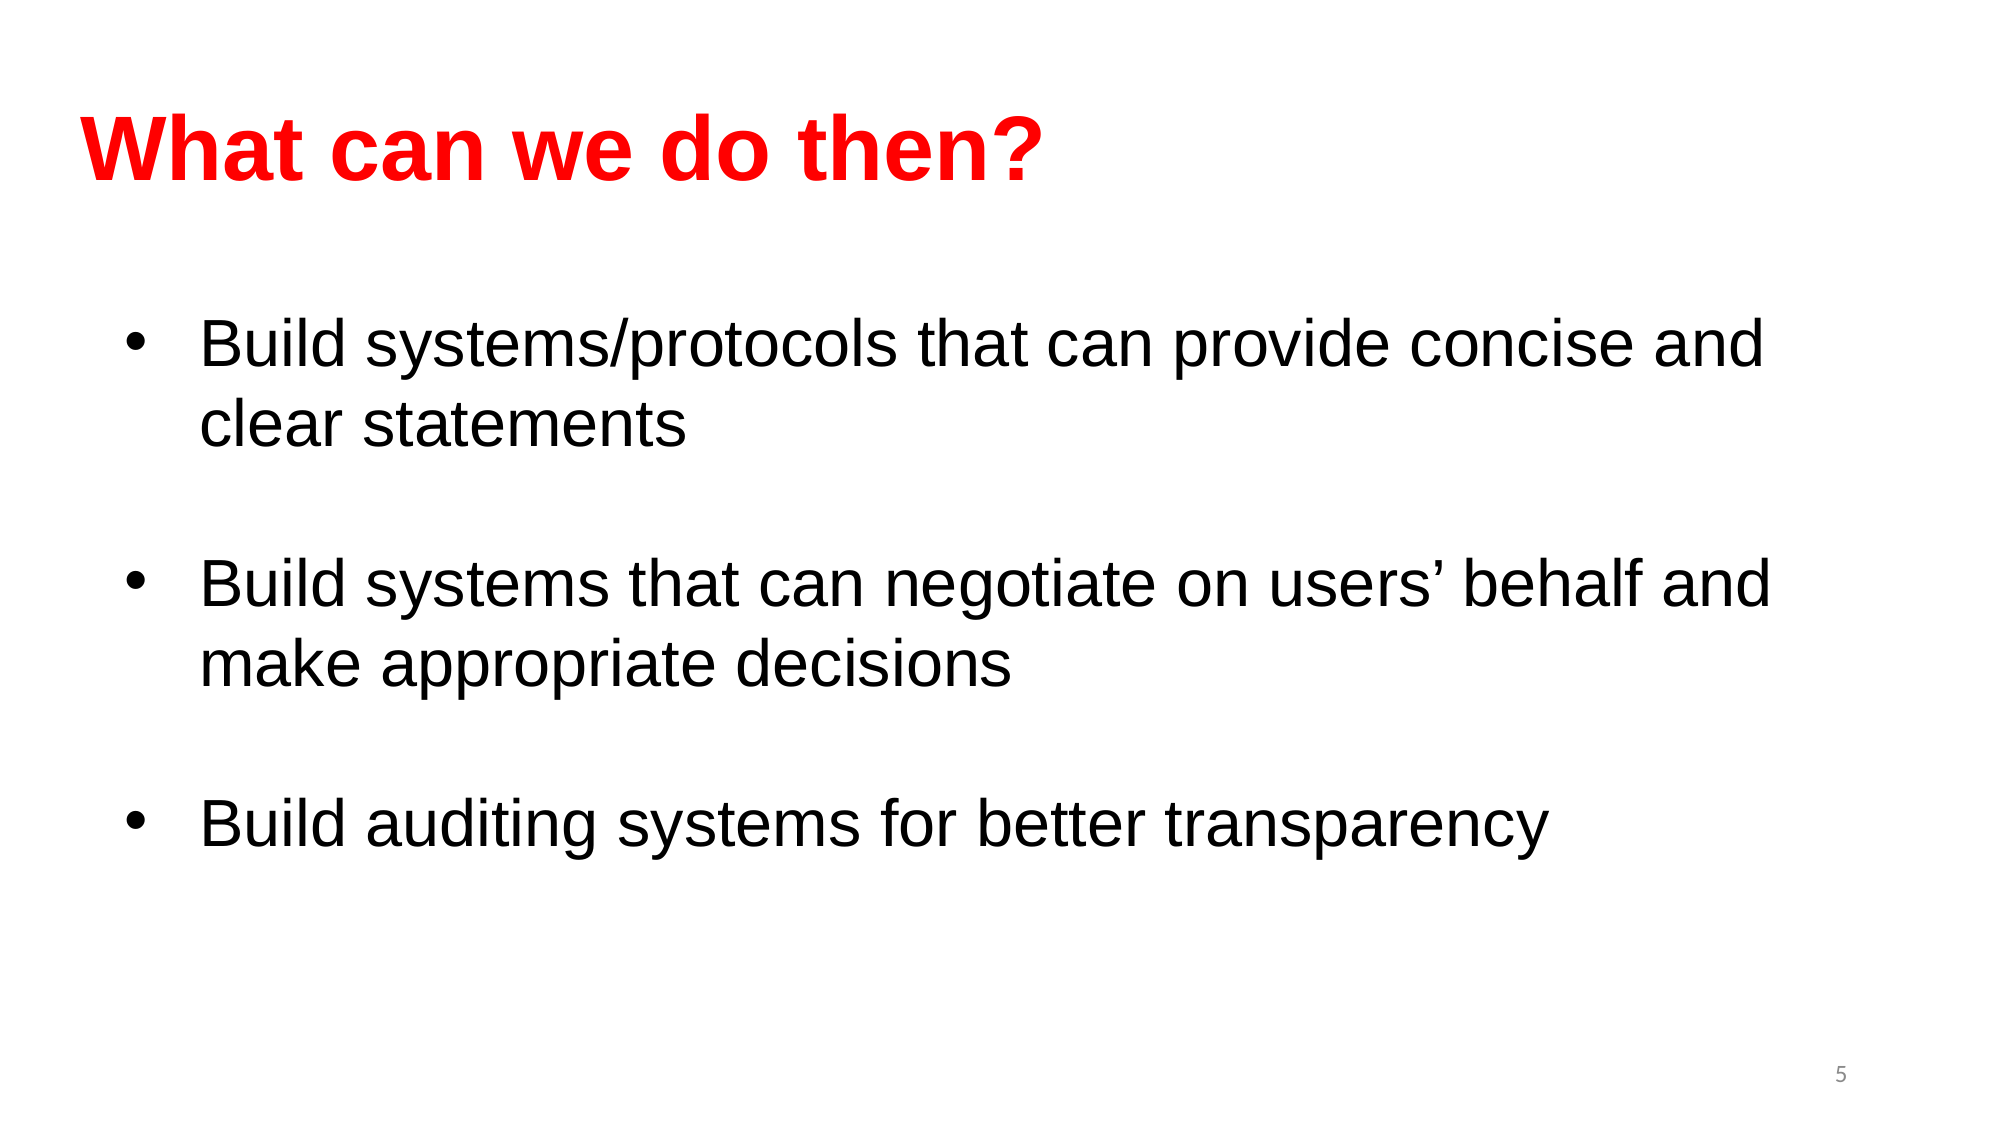

# What can we do then?
Build systems/protocols that can provide concise and clear statements

Build systems that can negotiate on users’ behalf and make appropriate decisions

Build auditing systems for better transparency
5